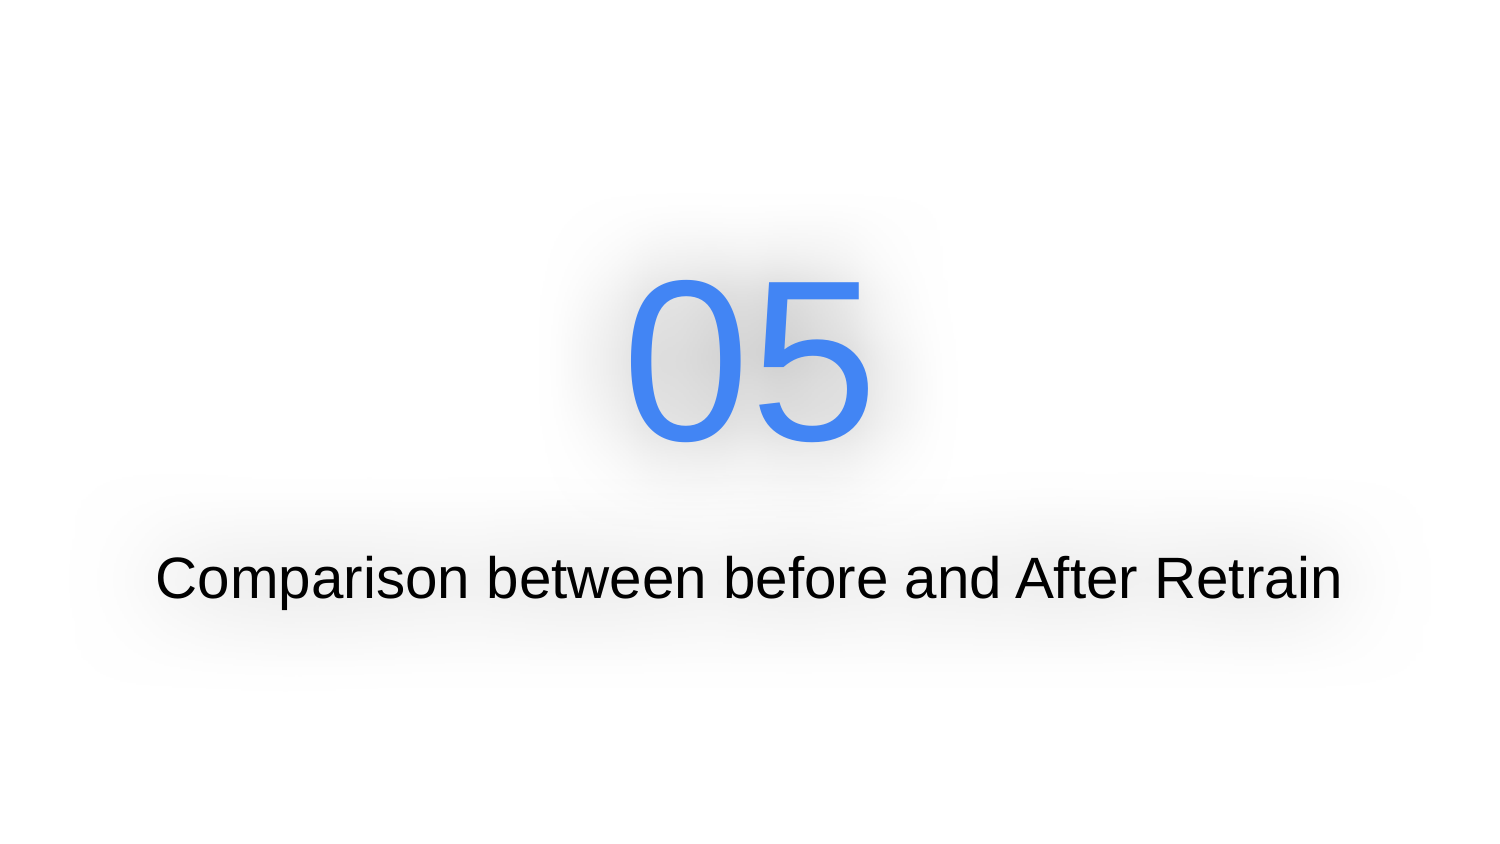

05
# Comparison between before and After Retrain